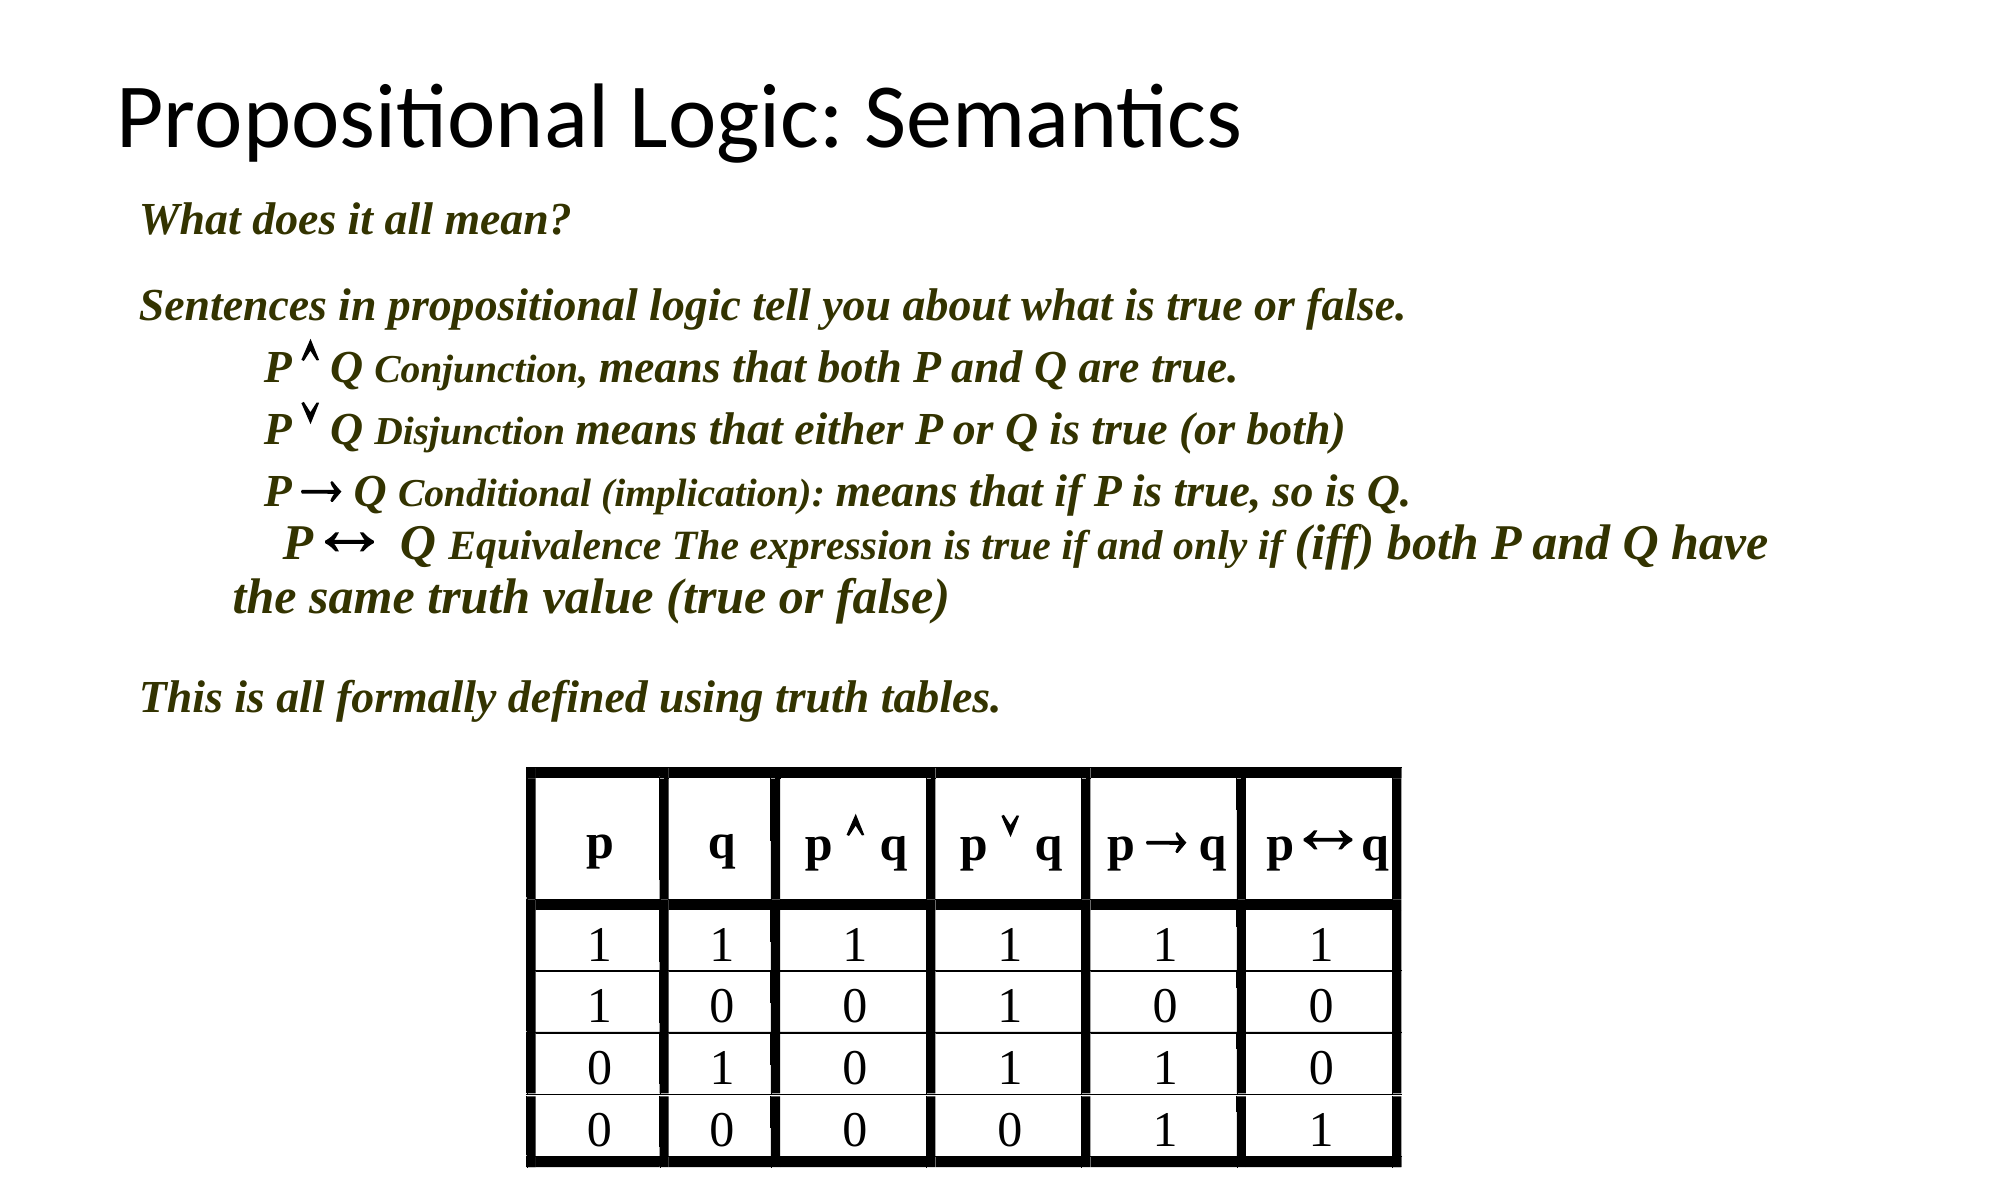

# Propositional Logic: Semantics
What does it all mean?
Sentences in propositional logic tell you about what is true or false.
P ∧ Q Conjunction, means that both P and Q are true.
P ∨ Q Disjunction means that either P or Q is true (or both)
P → Q Conditional (implication): means that if P is true, so is Q.
	  P ↔ Q Equivalence The expression is true if and only if (iff) both P and Q have the same truth value (true or false)

This is all formally defined using truth tables.

∧
∨
→
↔
p
q
p
 q
p
 q
p
 q
p
 q

1

1

1

1

1

1

1

0

0

1

0

0

0
1
0
1
1
0

0

0

0

0

1

1